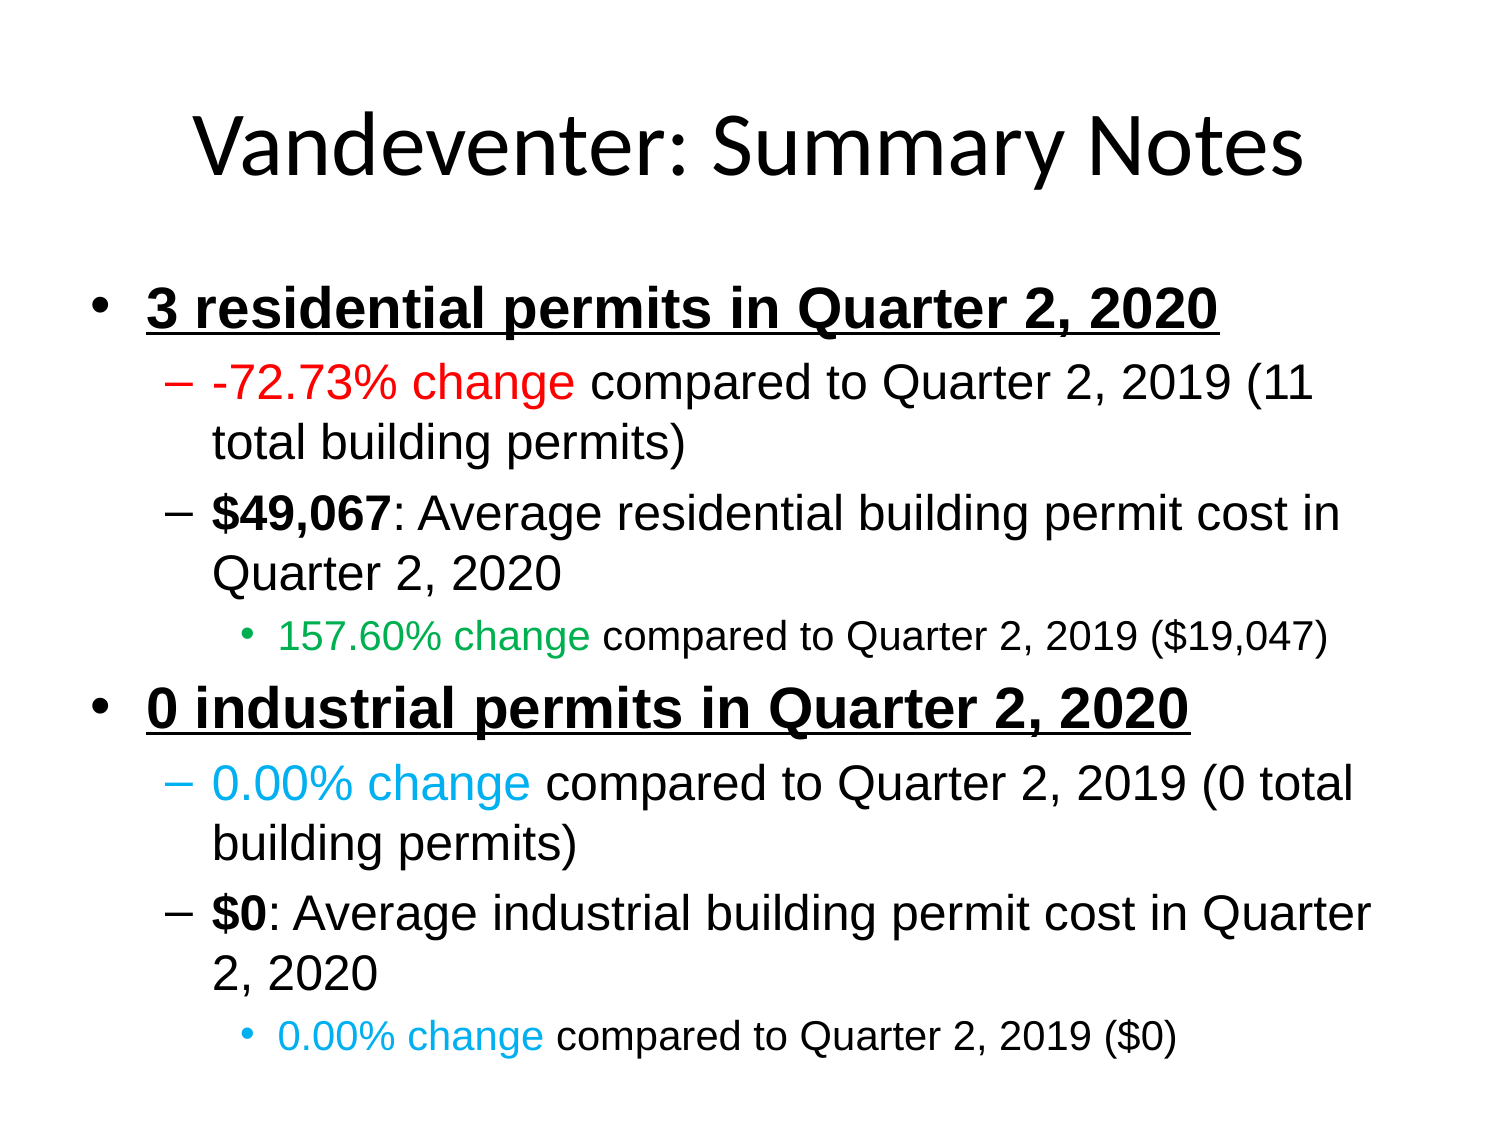

# Vandeventer: Summary Notes
3 residential permits in Quarter 2, 2020
-72.73% change compared to Quarter 2, 2019 (11 total building permits)
$49,067: Average residential building permit cost in Quarter 2, 2020
157.60% change compared to Quarter 2, 2019 ($19,047)
0 industrial permits in Quarter 2, 2020
0.00% change compared to Quarter 2, 2019 (0 total building permits)
$0: Average industrial building permit cost in Quarter 2, 2020
0.00% change compared to Quarter 2, 2019 ($0)